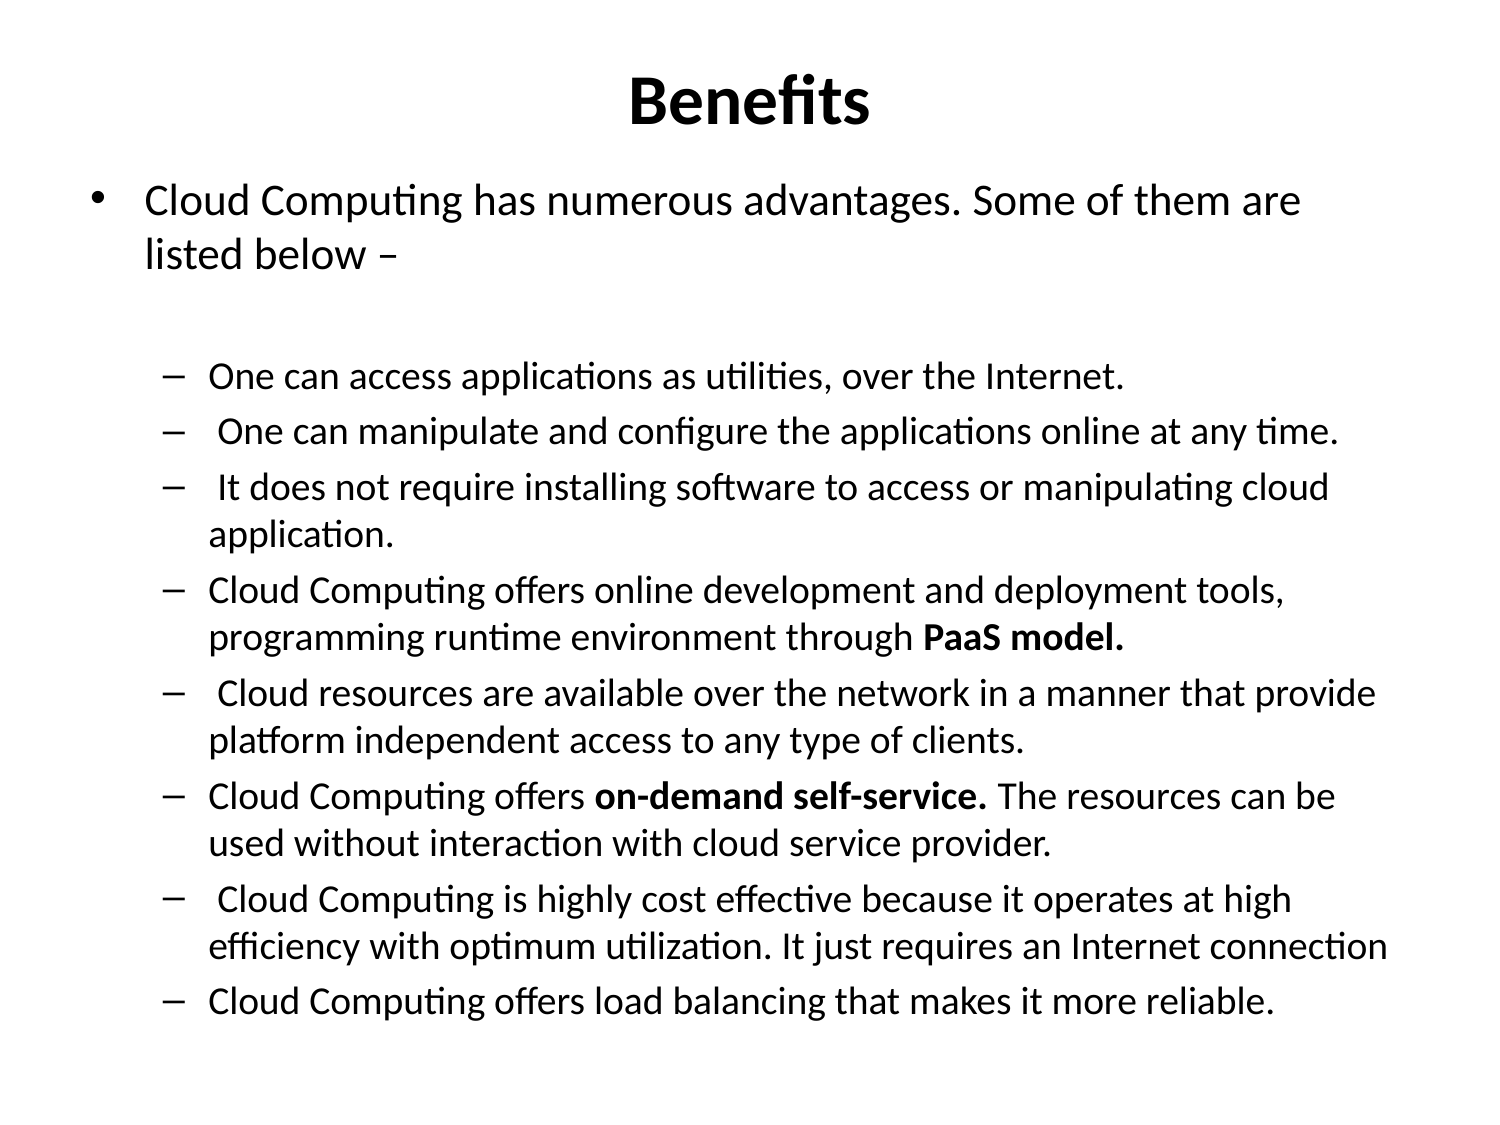

# Benefits
Cloud Computing has numerous advantages. Some of them are listed below –

One can access applications as utilities, over the Internet.
 One can manipulate and configure the applications online at any time.
 It does not require installing software to access or manipulating cloud application.
Cloud Computing offers online development and deployment tools, programming runtime environment through PaaS model.
 Cloud resources are available over the network in a manner that provide platform independent access to any type of clients.
Cloud Computing offers on-demand self-service. The resources can be used without interaction with cloud service provider.
 Cloud Computing is highly cost effective because it operates at high efficiency with optimum utilization. It just requires an Internet connection
Cloud Computing offers load balancing that makes it more reliable.